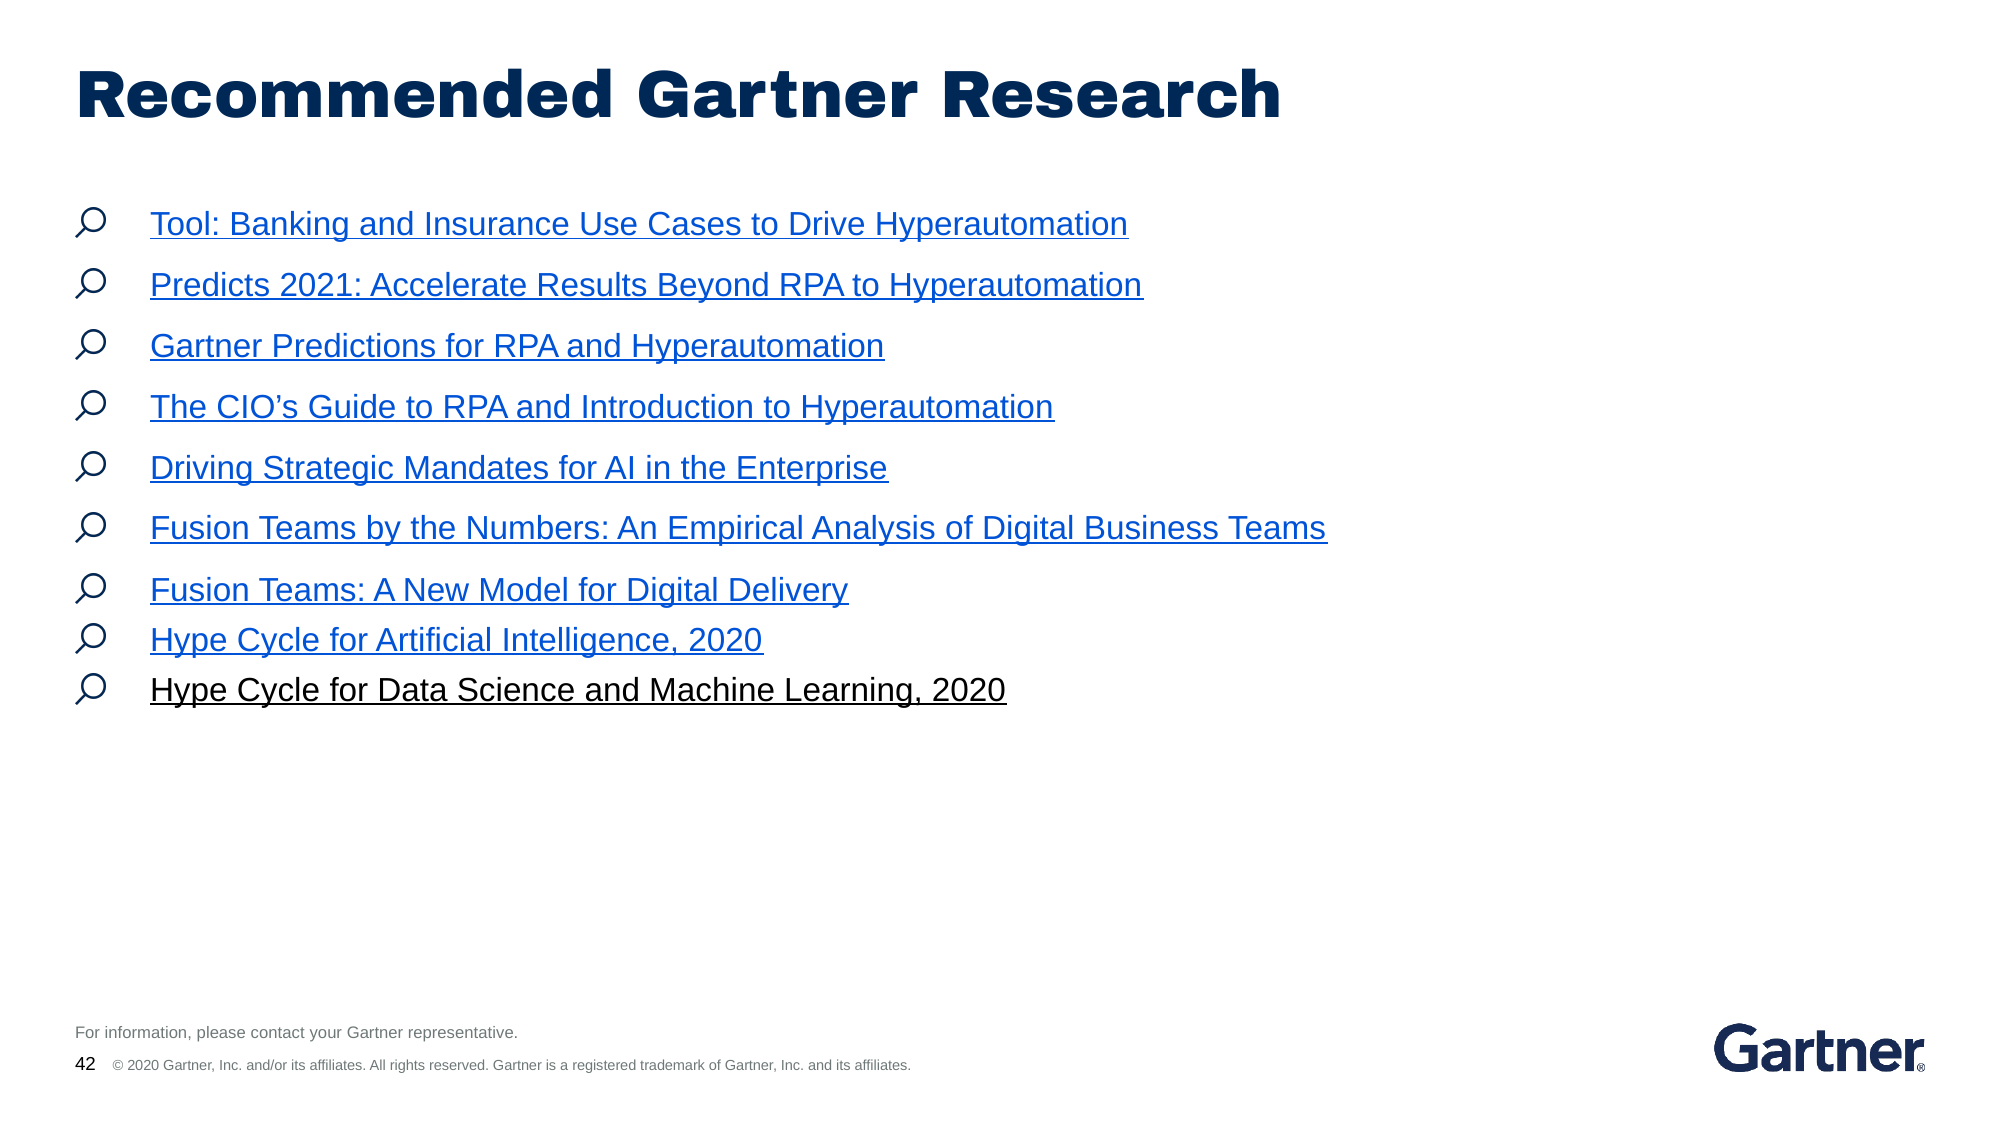

# Recommended Gartner Research
Tool: Banking and Insurance Use Cases to Drive Hyperautomation
Predicts 2021: Accelerate Results Beyond RPA to Hyperautomation
Gartner Predictions for RPA and Hyperautomation
The CIO’s Guide to RPA and Introduction to Hyperautomation
Driving Strategic Mandates for AI in the Enterprise
Fusion Teams by the Numbers: An Empirical Analysis of Digital Business Teams
Fusion Teams: A New Model for Digital Delivery
Hype Cycle for Artificial Intelligence, 2020
Hype Cycle for Data Science and Machine Learning, 2020